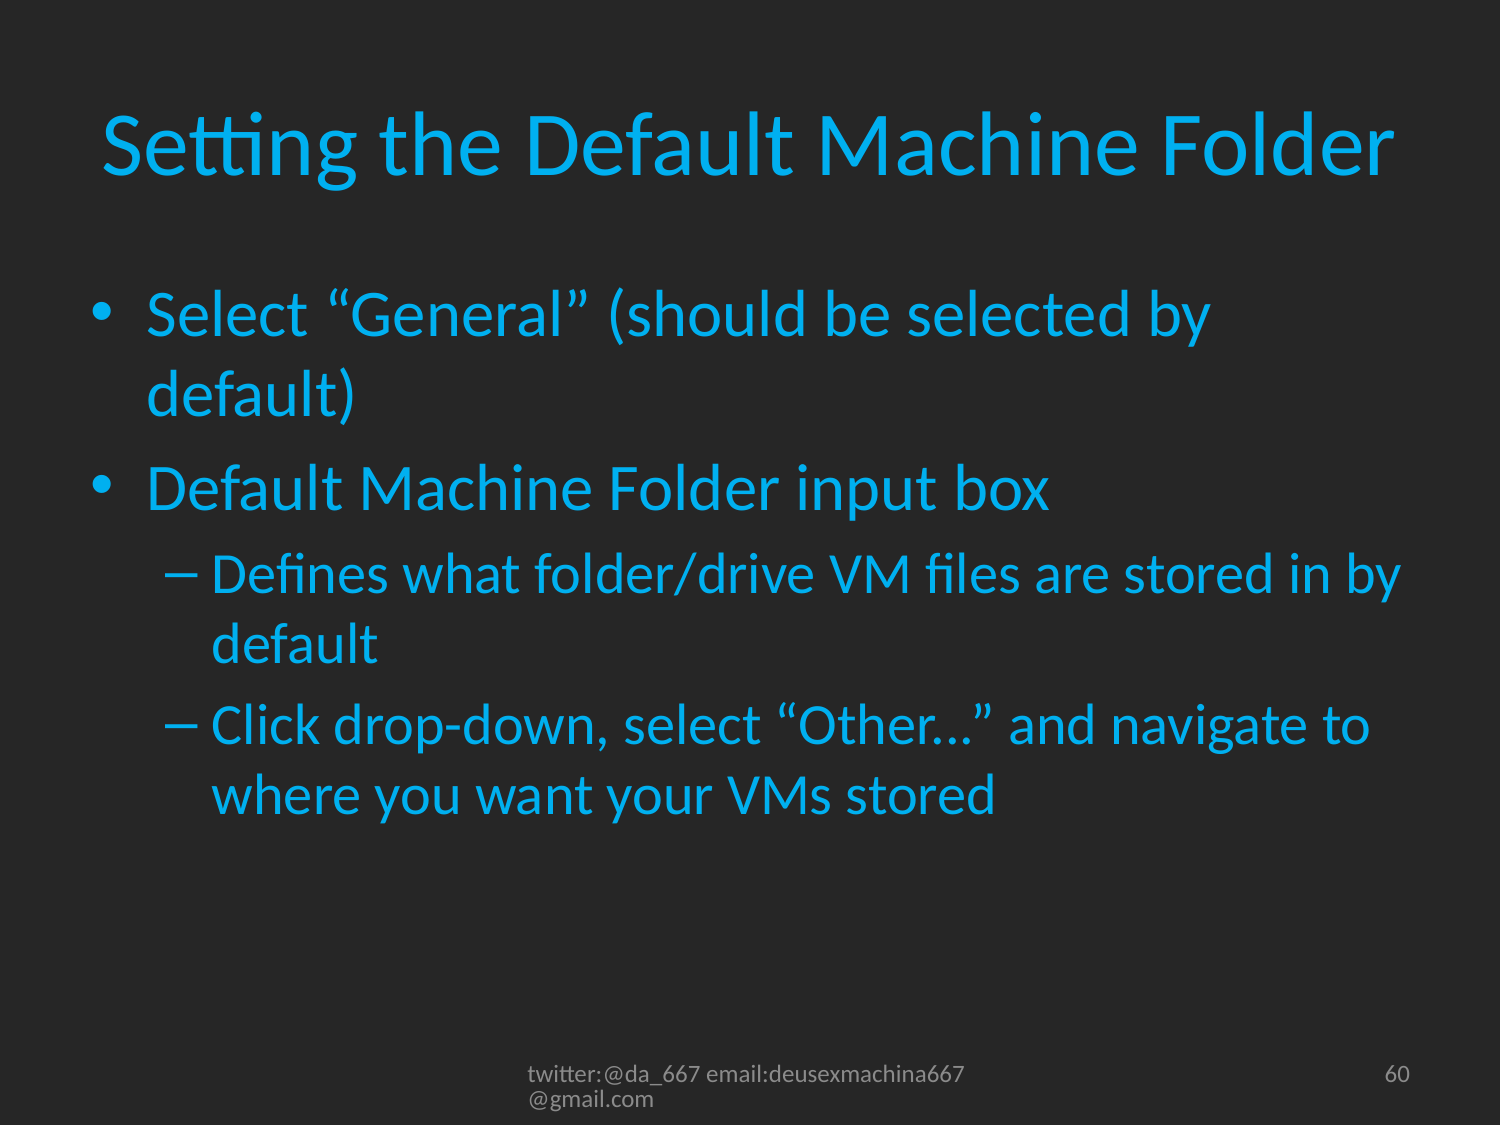

# Setting the Default Machine Folder
Select “General” (should be selected by default)
Default Machine Folder input box
Defines what folder/drive VM files are stored in by default
Click drop-down, select “Other...” and navigate to where you want your VMs stored
twitter:@da_667 email:deusexmachina667@gmail.com
60